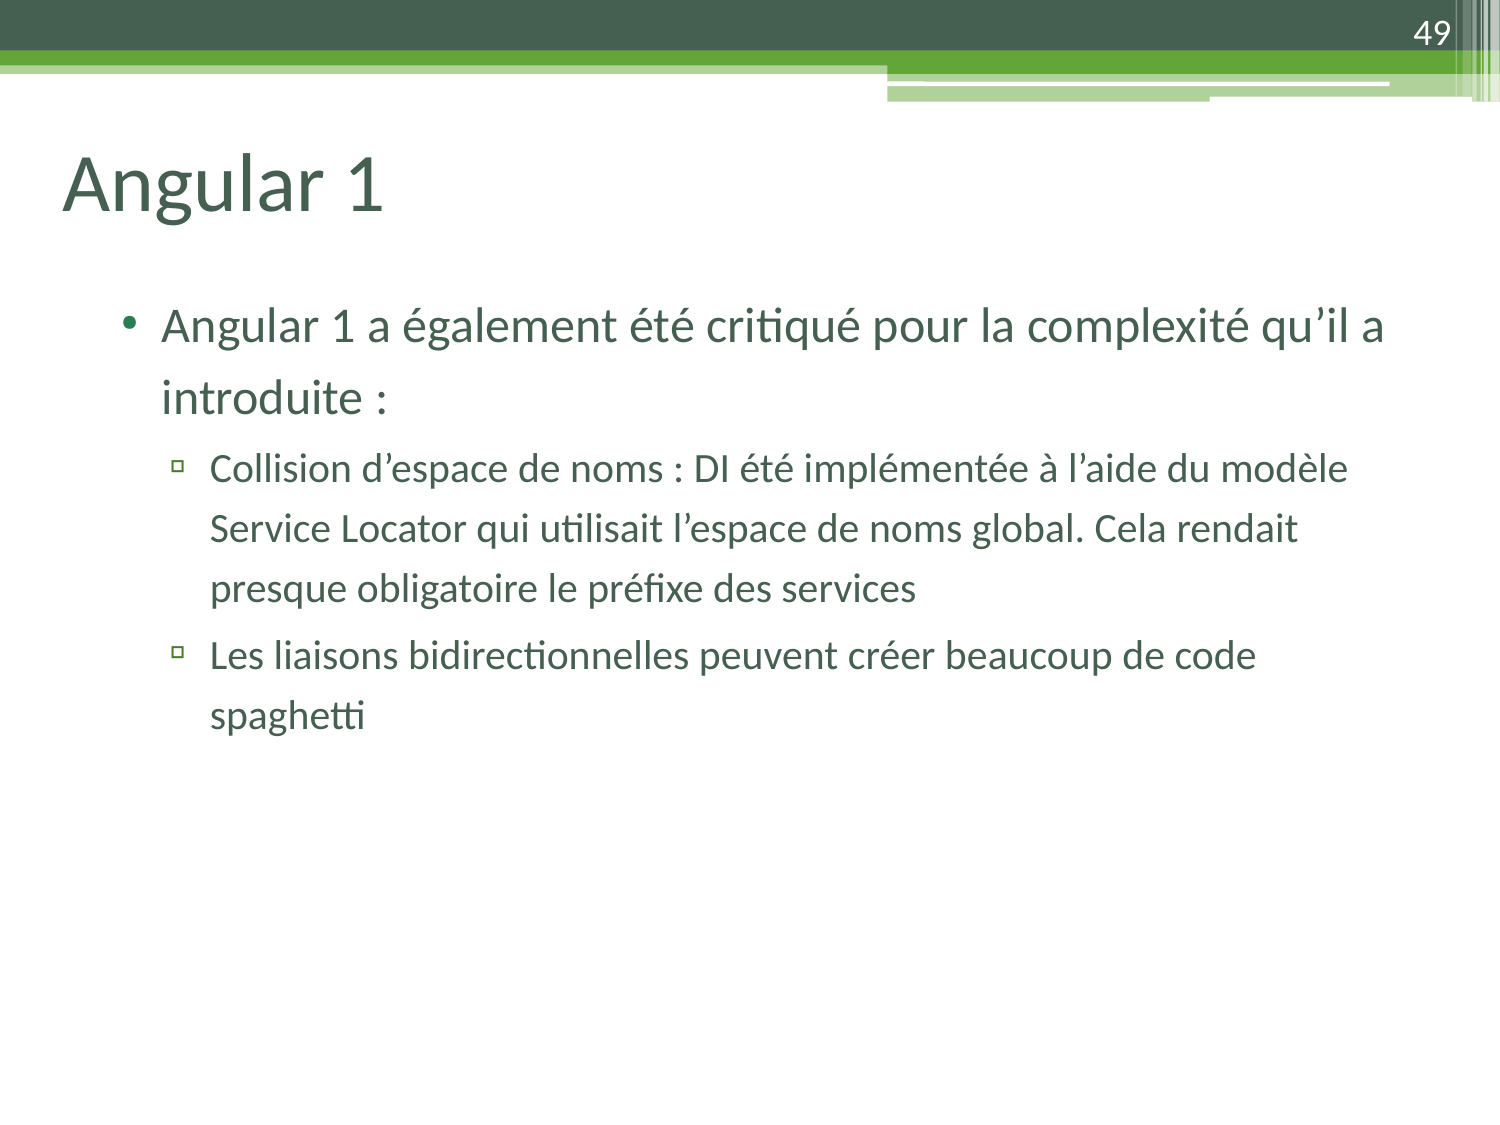

49
# Angular 1
Angular 1 a également été critiqué pour la complexité qu’il a introduite :
Collision d’espace de noms : DI été implémentée à l’aide du modèle Service Locator qui utilisait l’espace de noms global. Cela rendait presque obligatoire le préfixe des services
Les liaisons bidirectionnelles peuvent créer beaucoup de code spaghetti